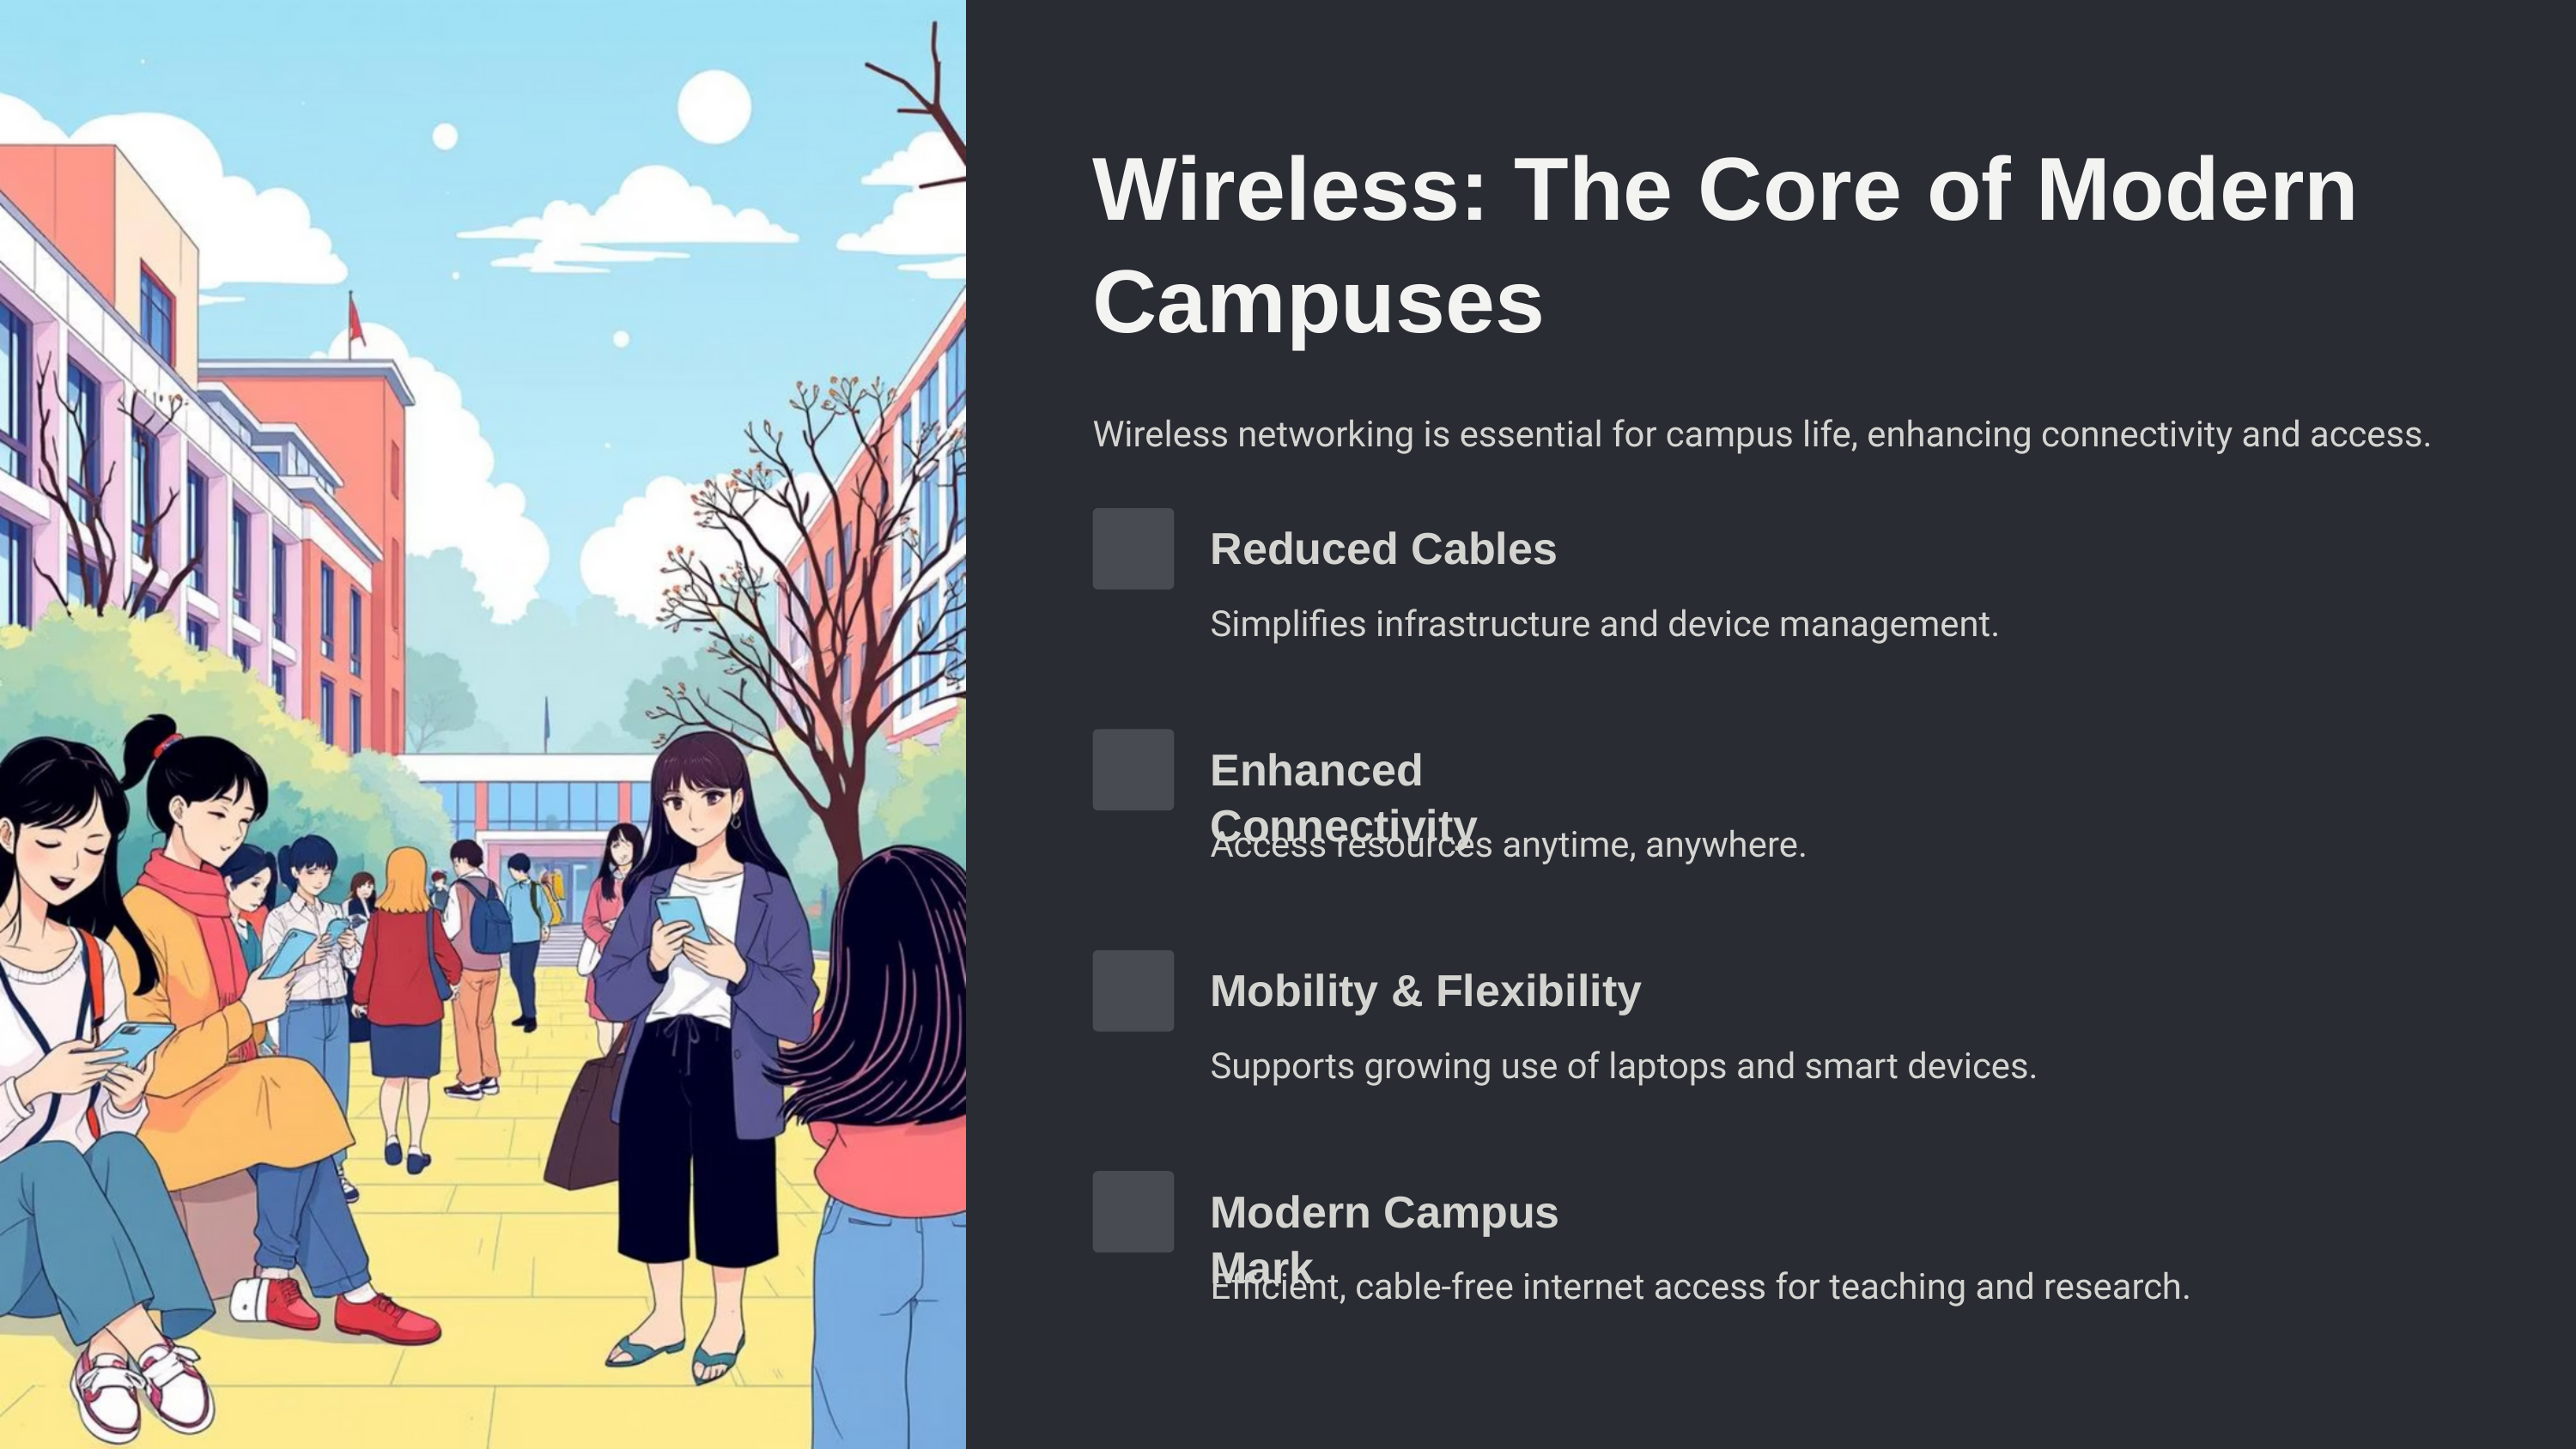

Wireless: The Core of Modern Campuses
Wireless networking is essential for campus life, enhancing connectivity and access.

Reduced Cables
Simplifies infrastructure and device management.

Enhanced Connectivity
Access resources anytime, anywhere.

Mobility & Flexibility
Supports growing use of laptops and smart devices.

Modern Campus Mark
Efficient, cable-free internet access for teaching and research.